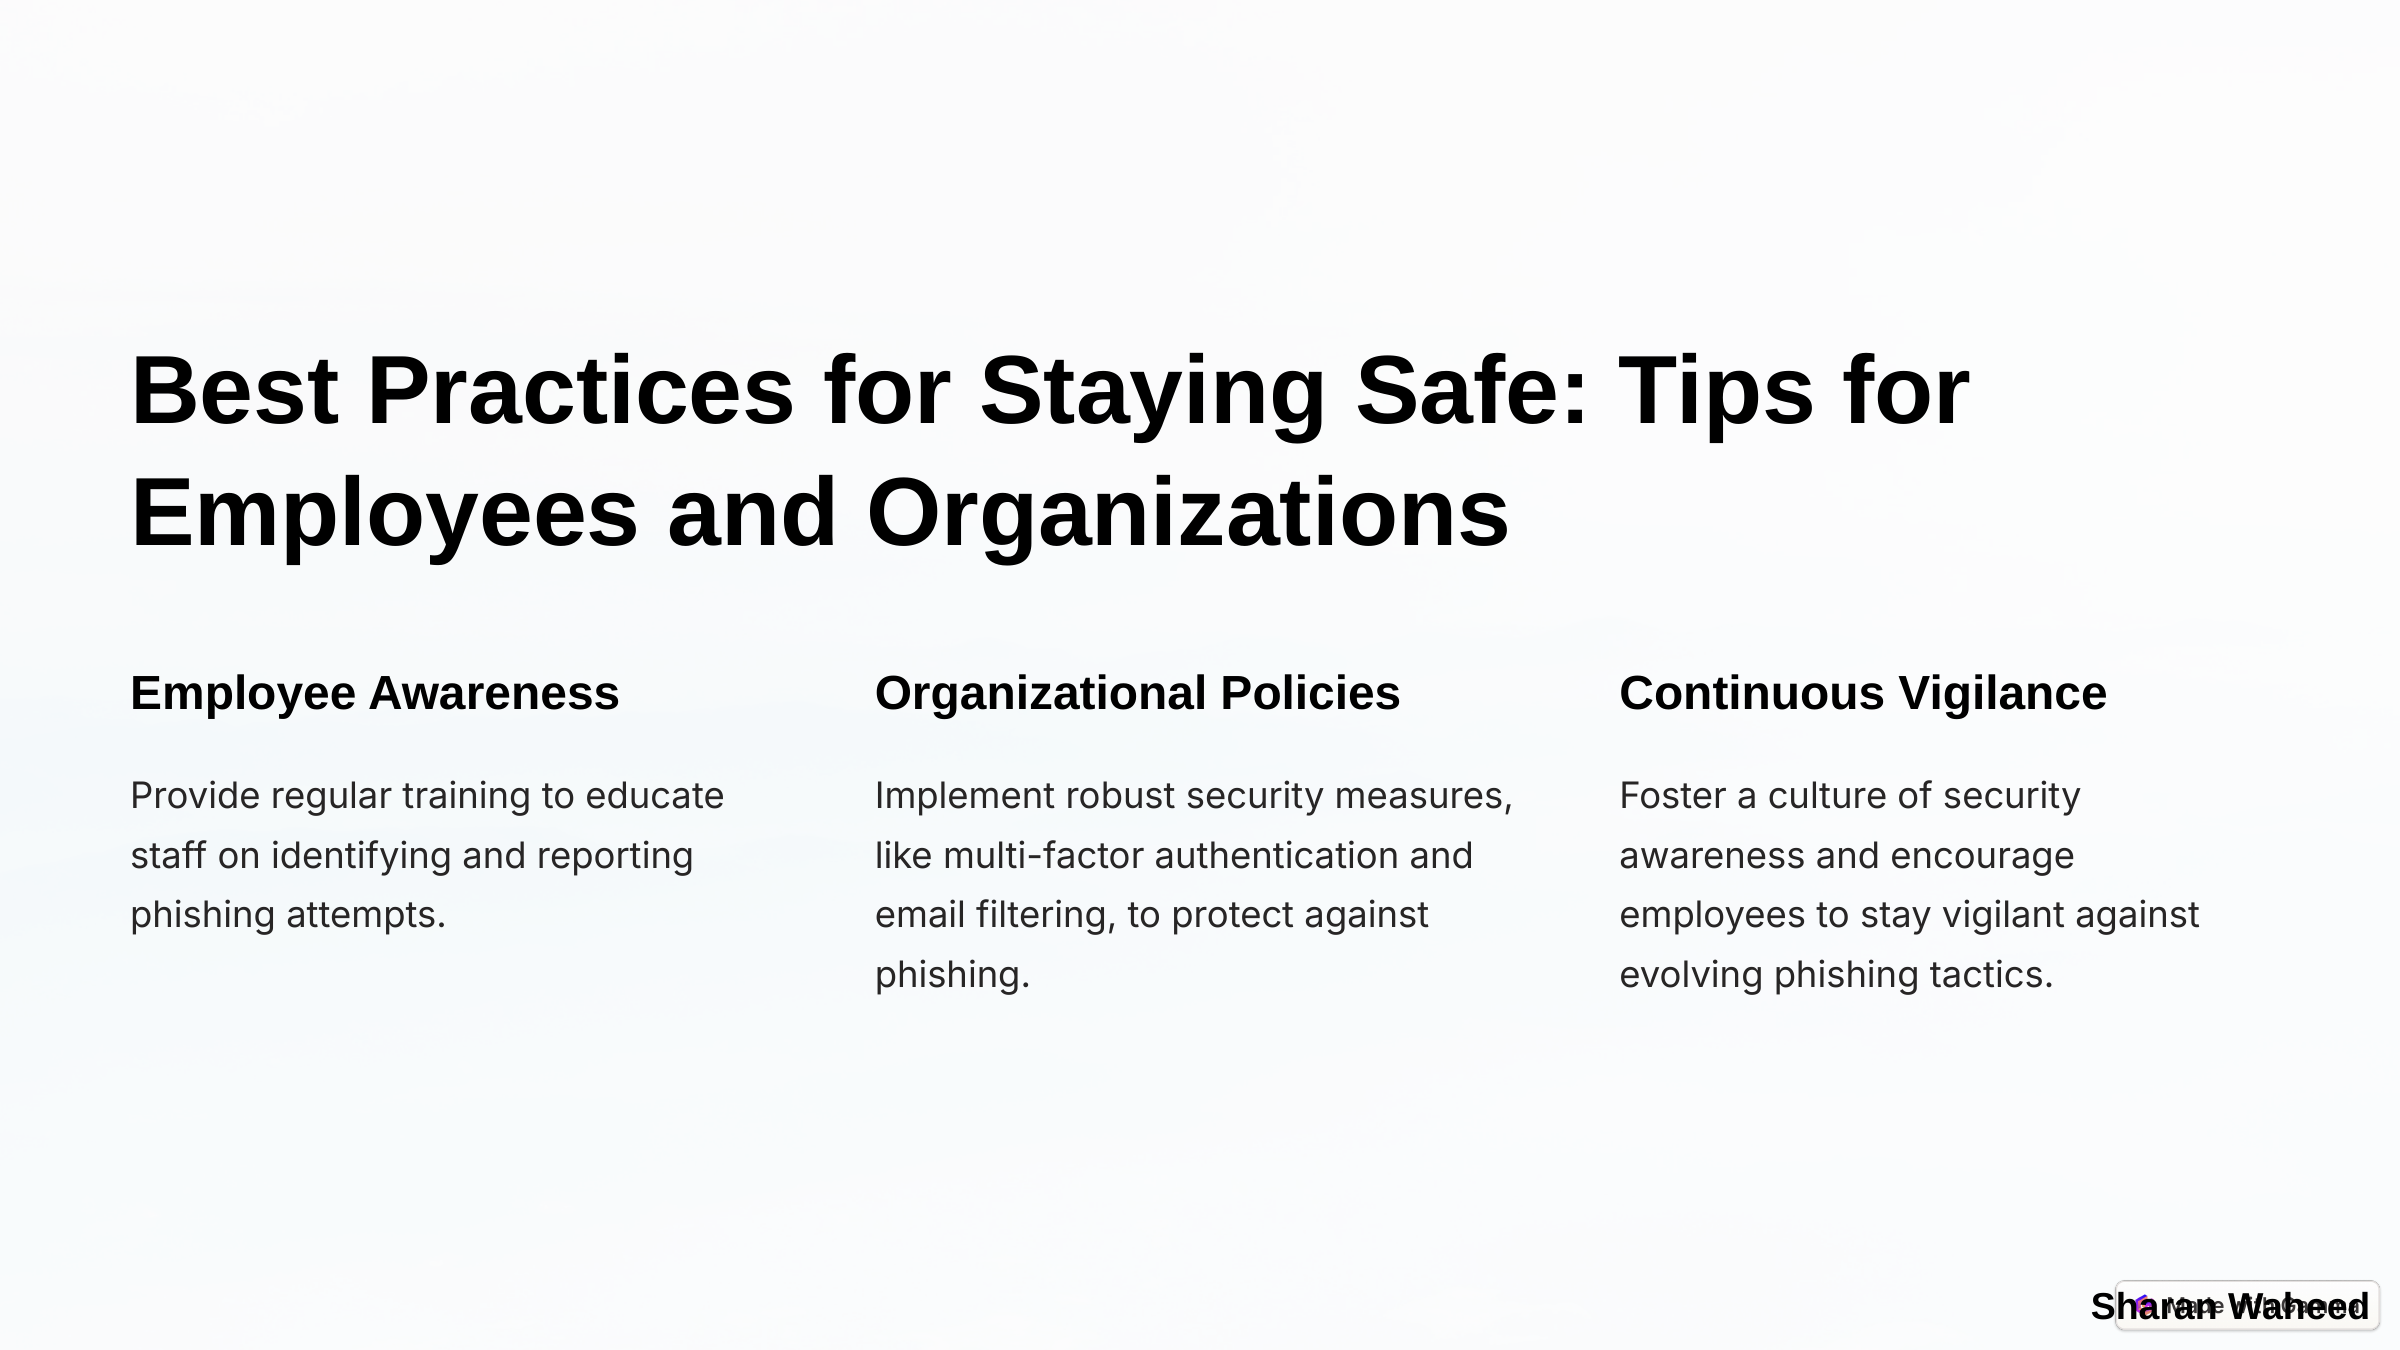

Best Practices for Staying Safe: Tips for Employees and Organizations
Employee Awareness
Organizational Policies
Continuous Vigilance
Provide regular training to educate staff on identifying and reporting phishing attempts.
Implement robust security measures, like multi-factor authentication and email filtering, to protect against phishing.
Foster a culture of security awareness and encourage employees to stay vigilant against evolving phishing tactics.
Sharan Waheed